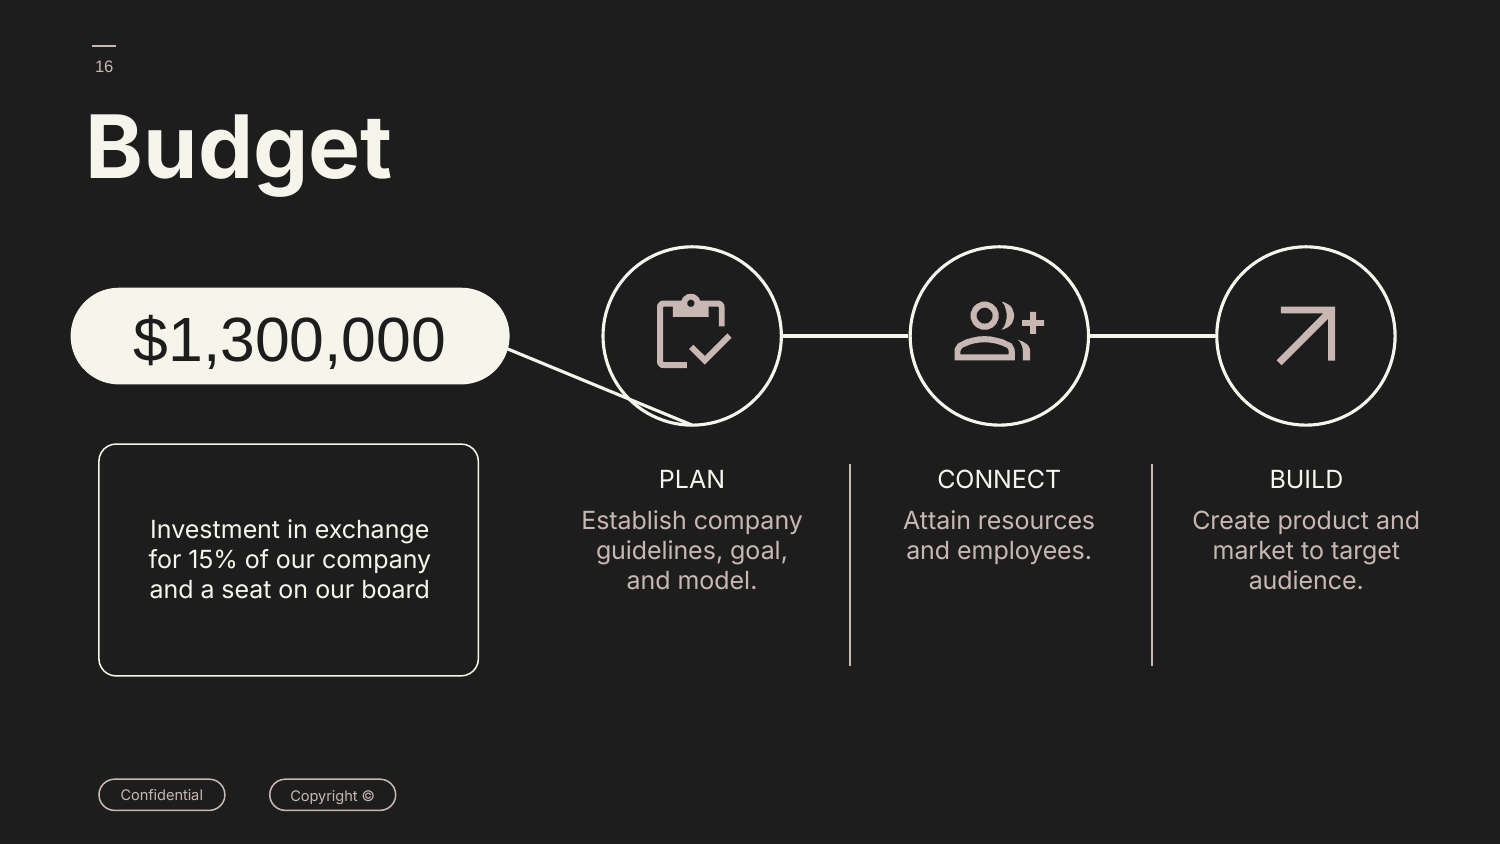

# Budget

$1,300,000

Investment in exchange for 15% of our company and a seat on our board
PLAN
CONNECT
BUILD
Establish company guidelines, goal, and model.
Attain resources and employees.

Create product and market to target audience.